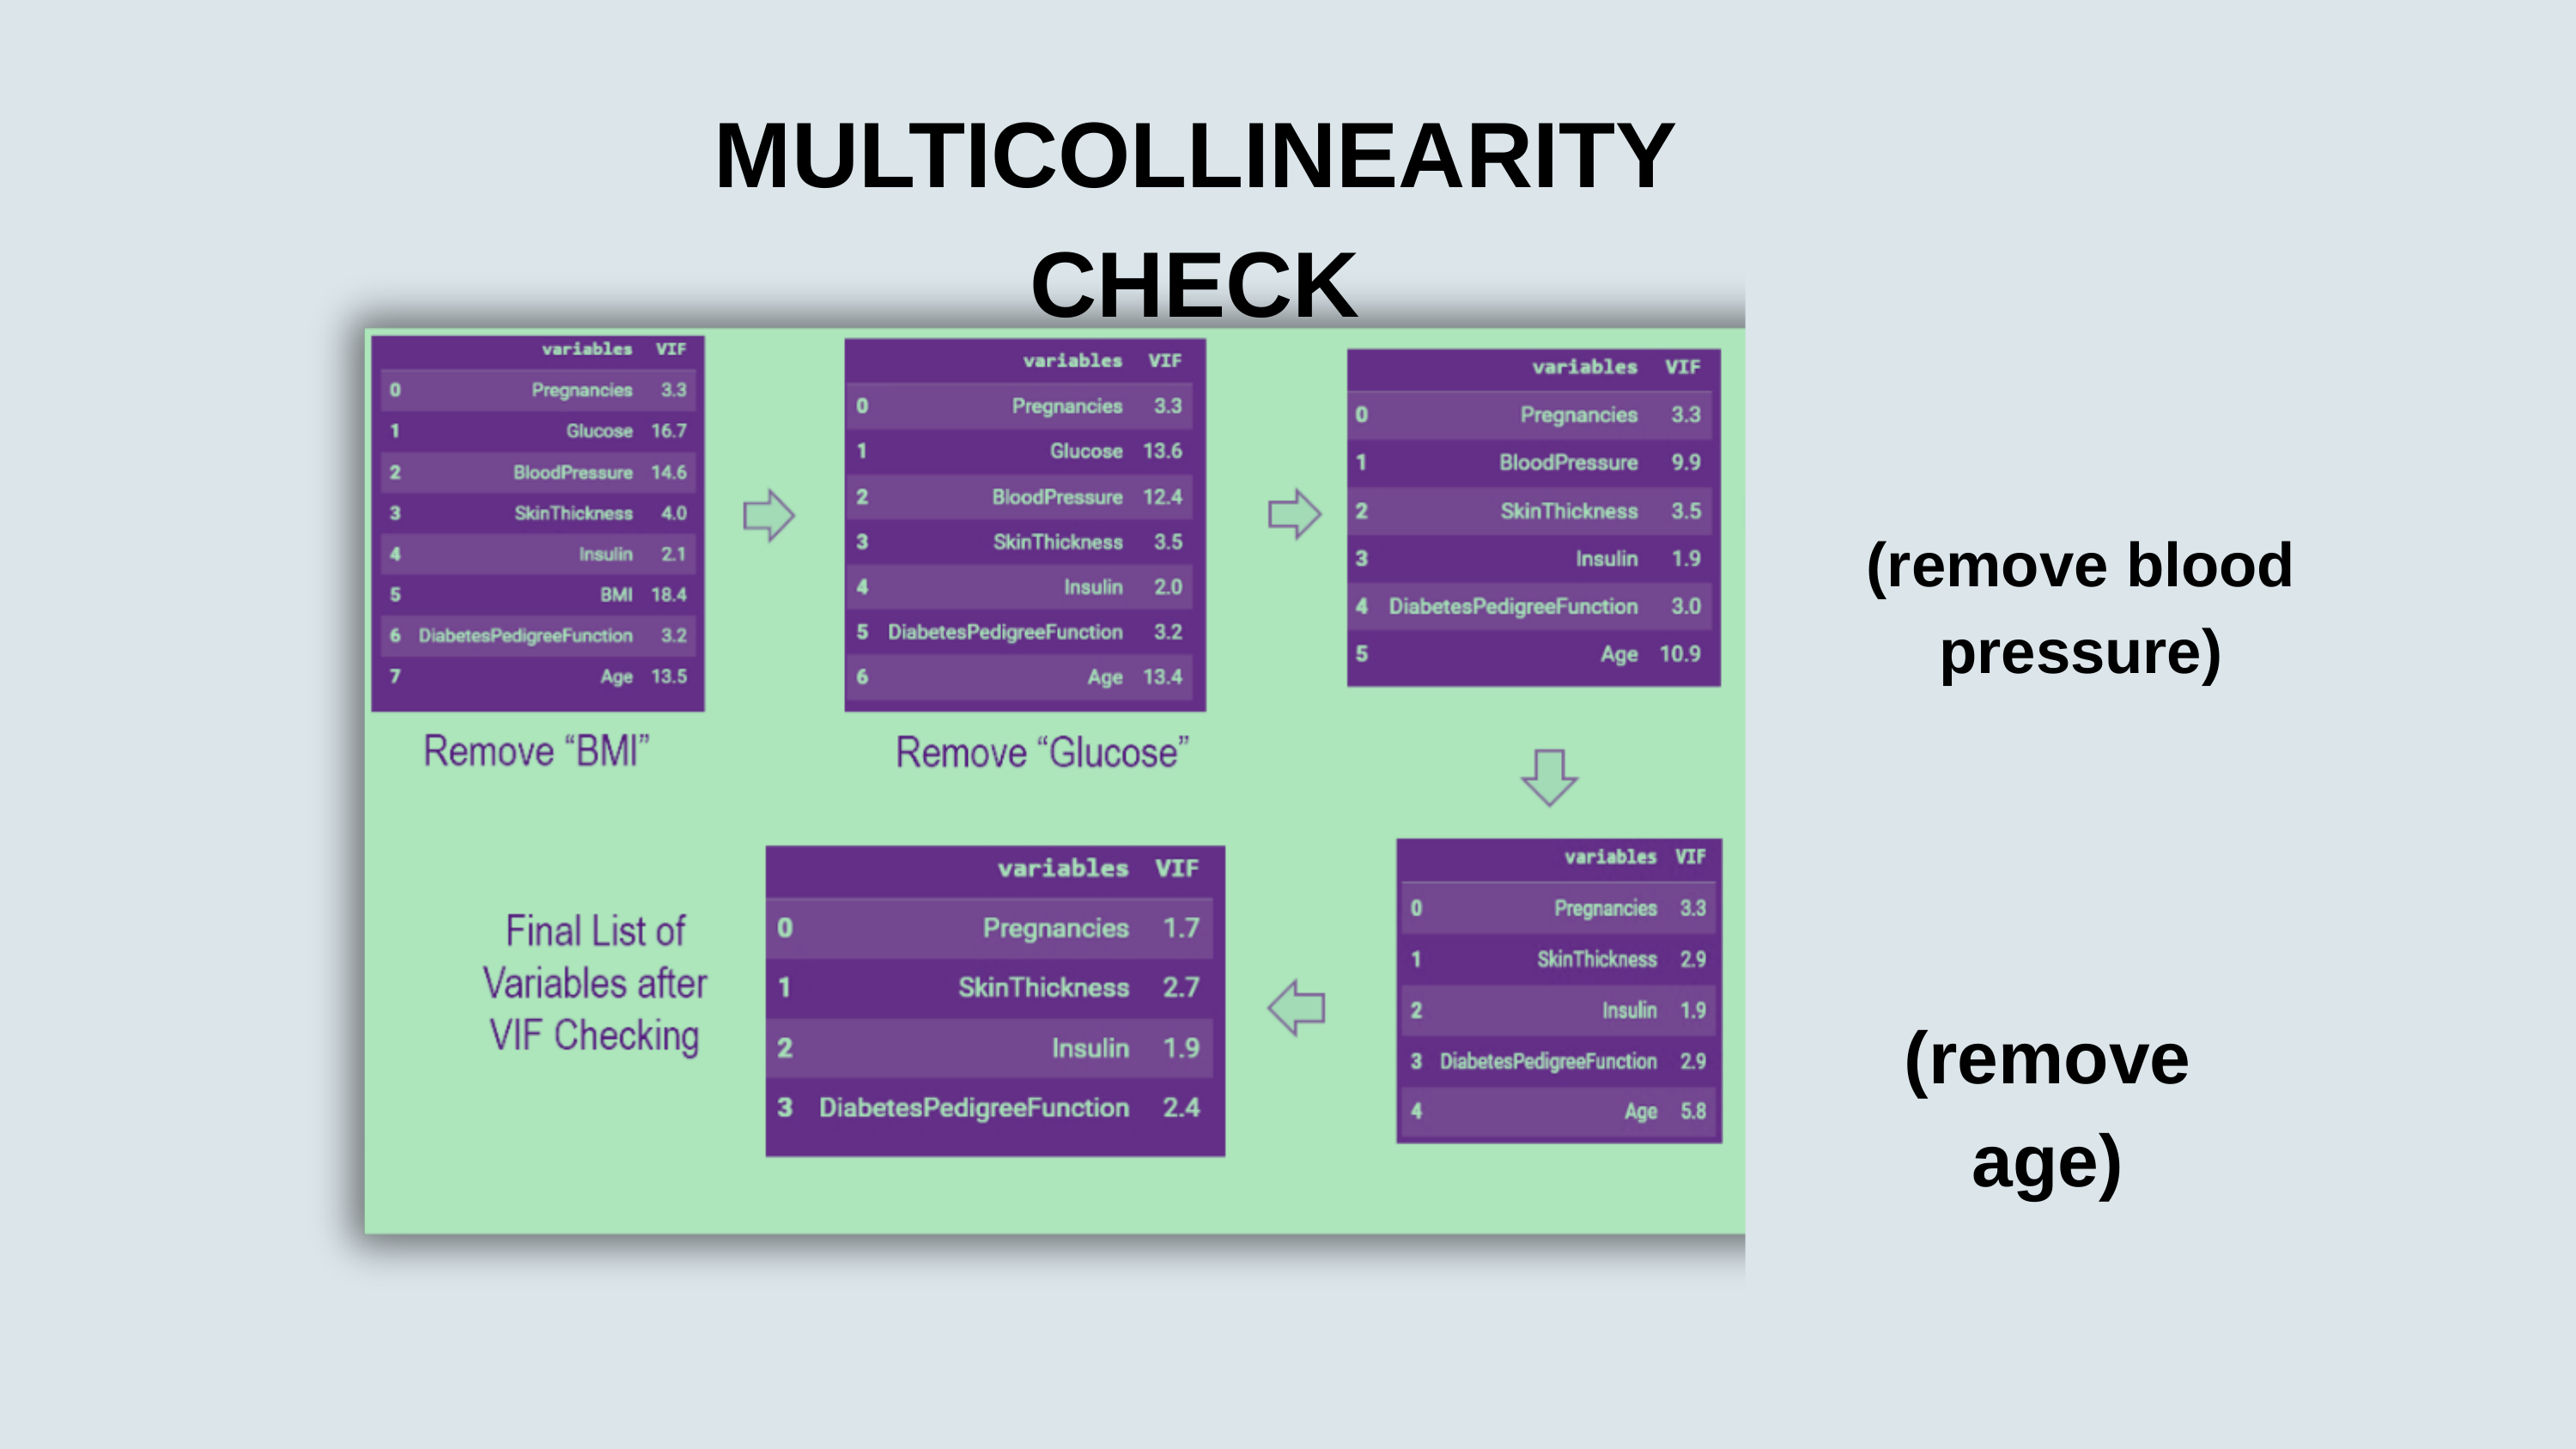

MULTICOLLINEARITY CHECK

(remove blood pressure)
(remove age)